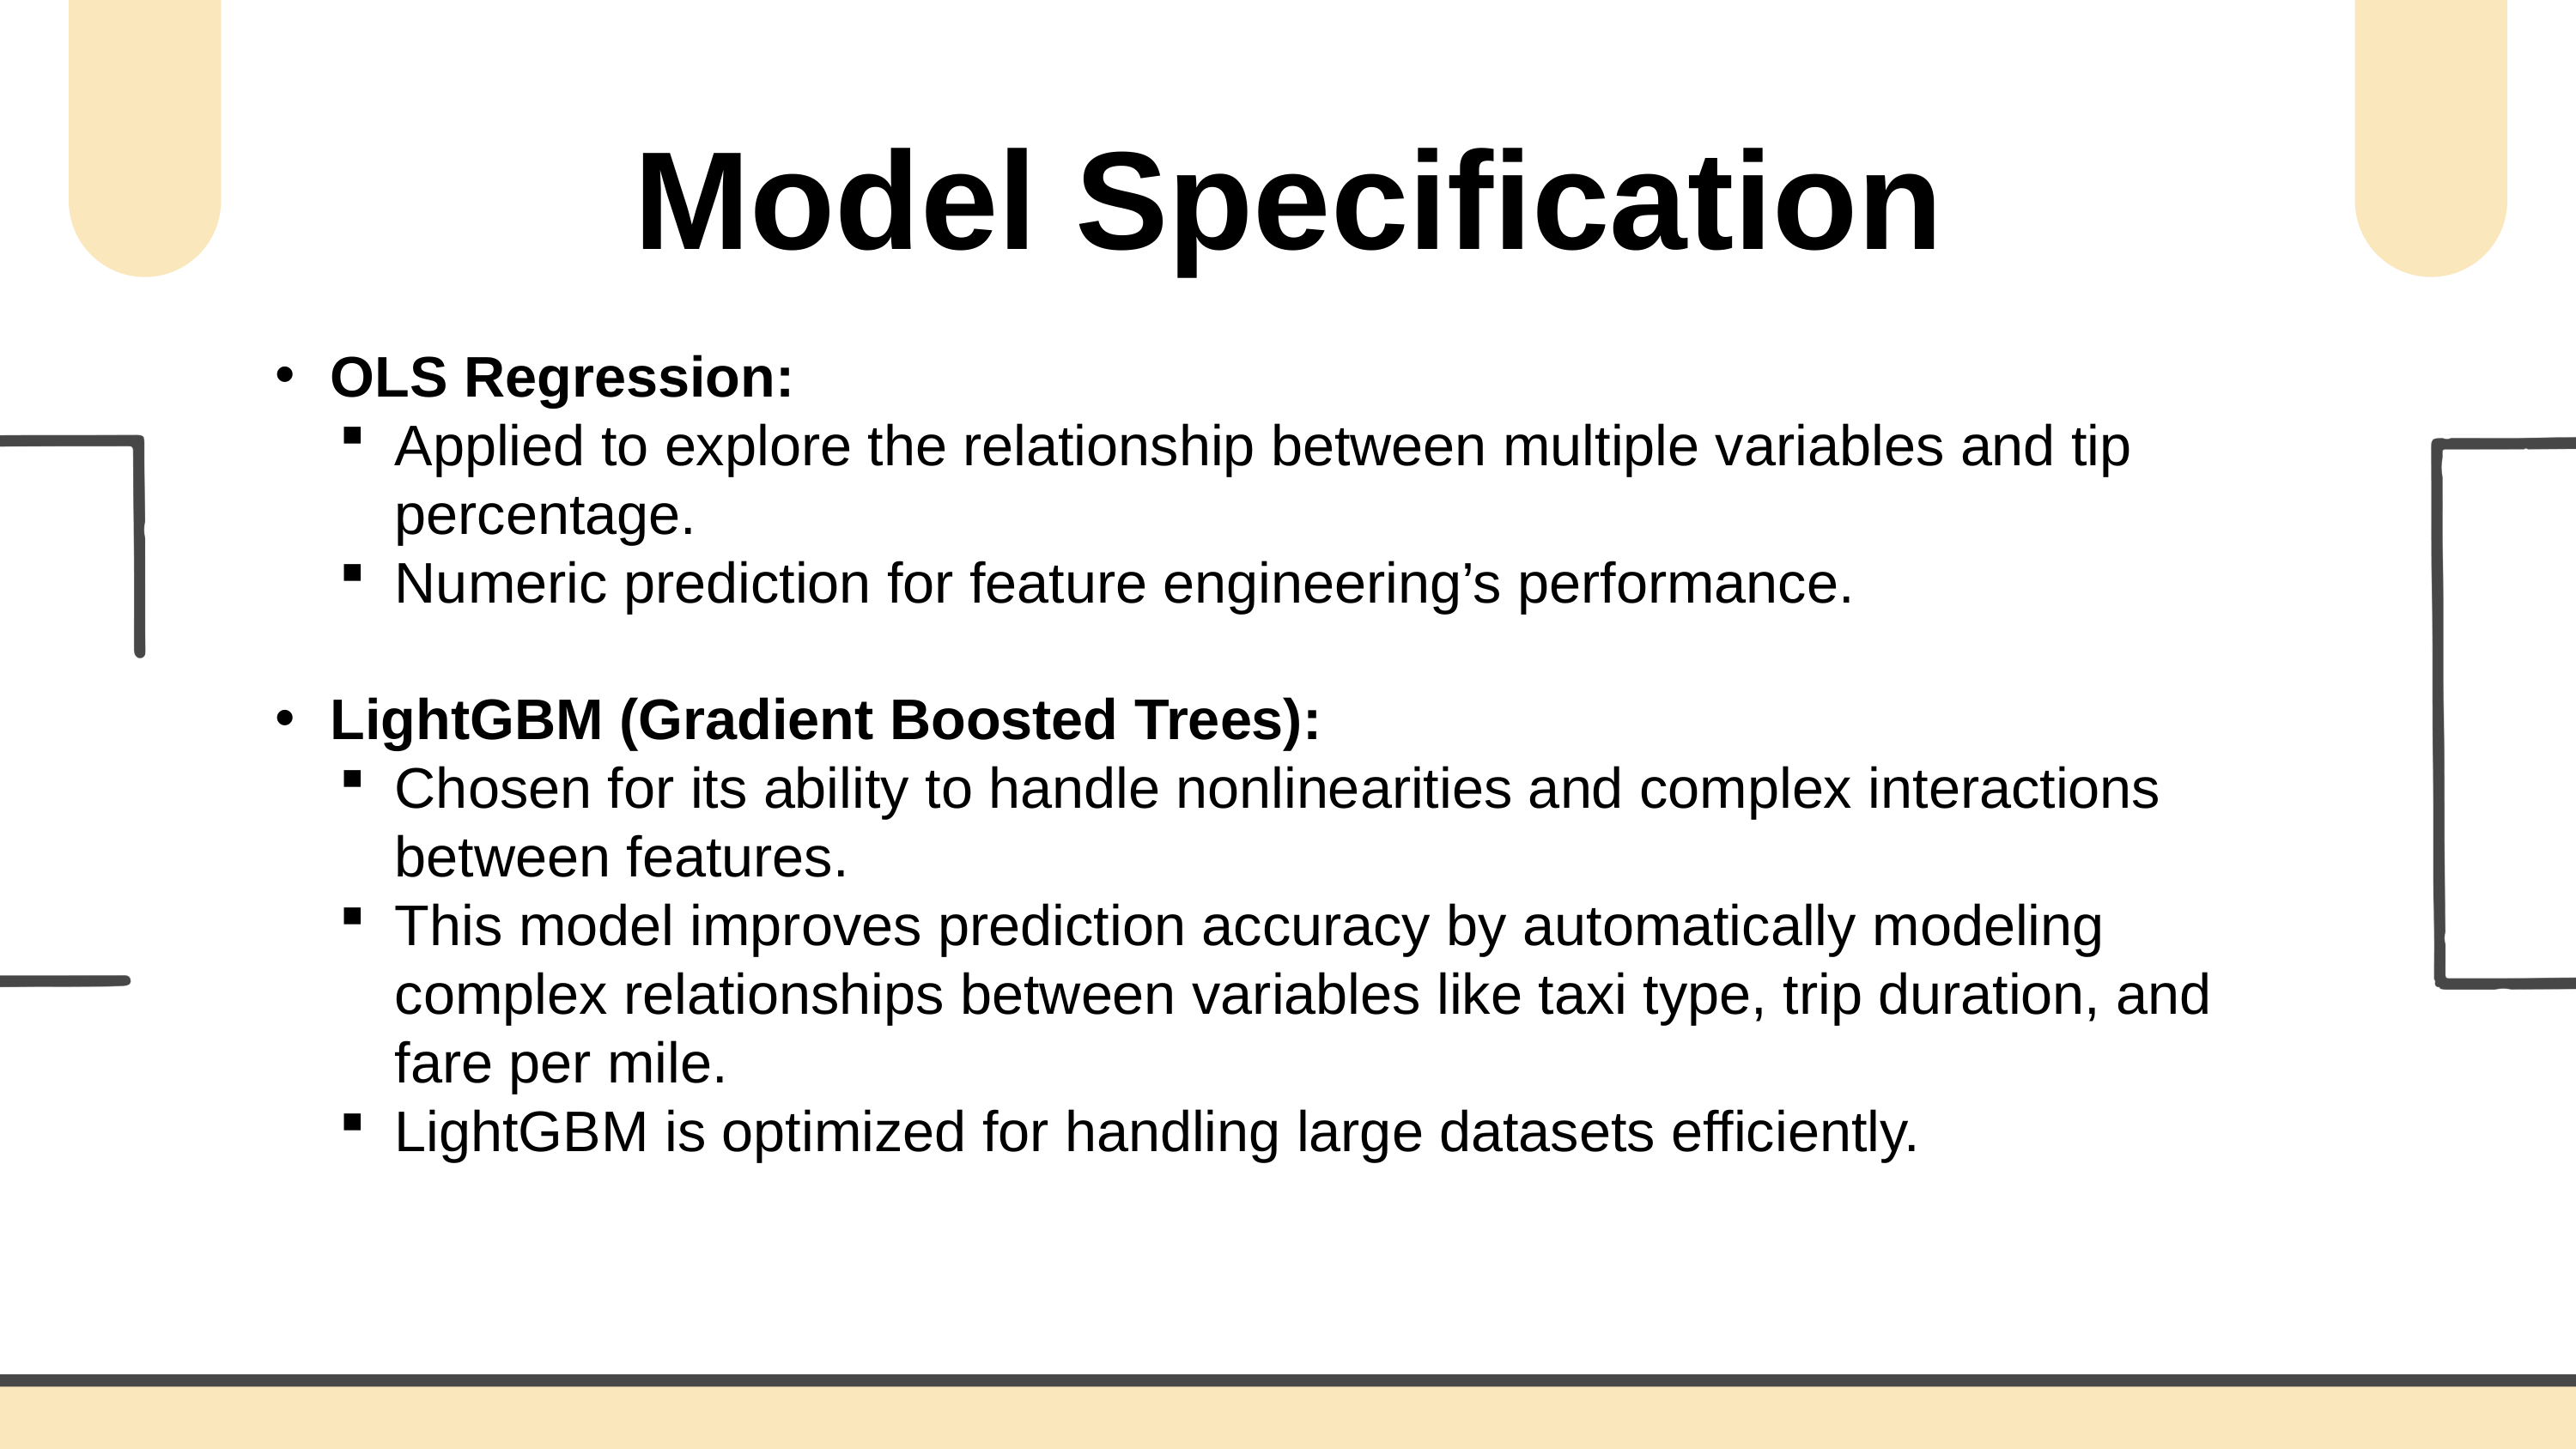

Model Specification
OLS Regression:
Applied to explore the relationship between multiple variables and tip percentage.
Numeric prediction for feature engineering’s performance.

LightGBM (Gradient Boosted Trees):
Chosen for its ability to handle nonlinearities and complex interactions between features.
This model improves prediction accuracy by automatically modeling complex relationships between variables like taxi type, trip duration, and fare per mile.
LightGBM is optimized for handling large datasets efficiently.